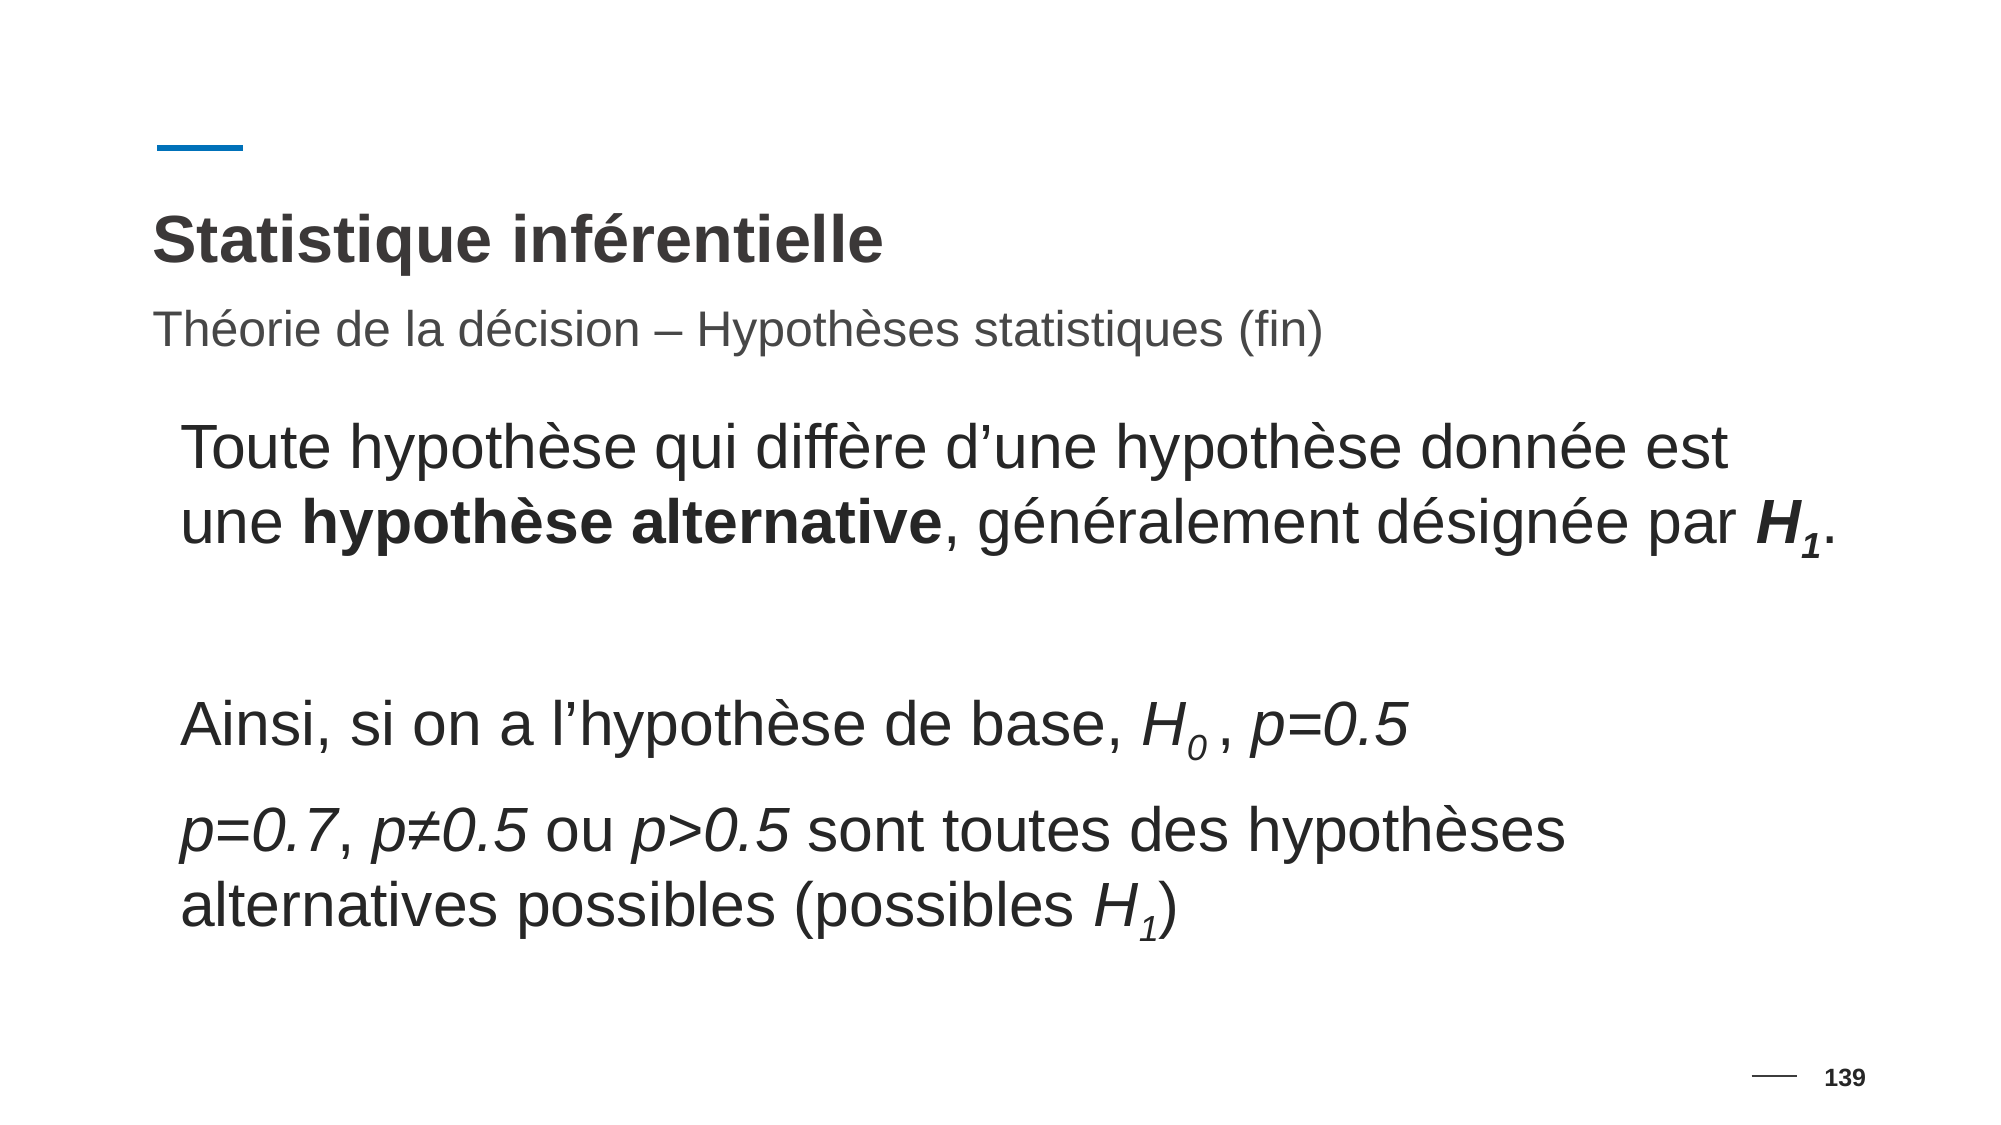

# Statistique inférentielle
Théorie de la décision – Hypothèses statistiques (fin)
Toute hypothèse qui diffère d’une hypothèse donnée est une hypothèse alternative, généralement désignée par H1.

Ainsi, si on a l’hypothèse de base, H0 , p=0.5
p=0.7, p≠0.5 ou p>0.5 sont toutes des hypothèses alternatives possibles (possibles H1)
139